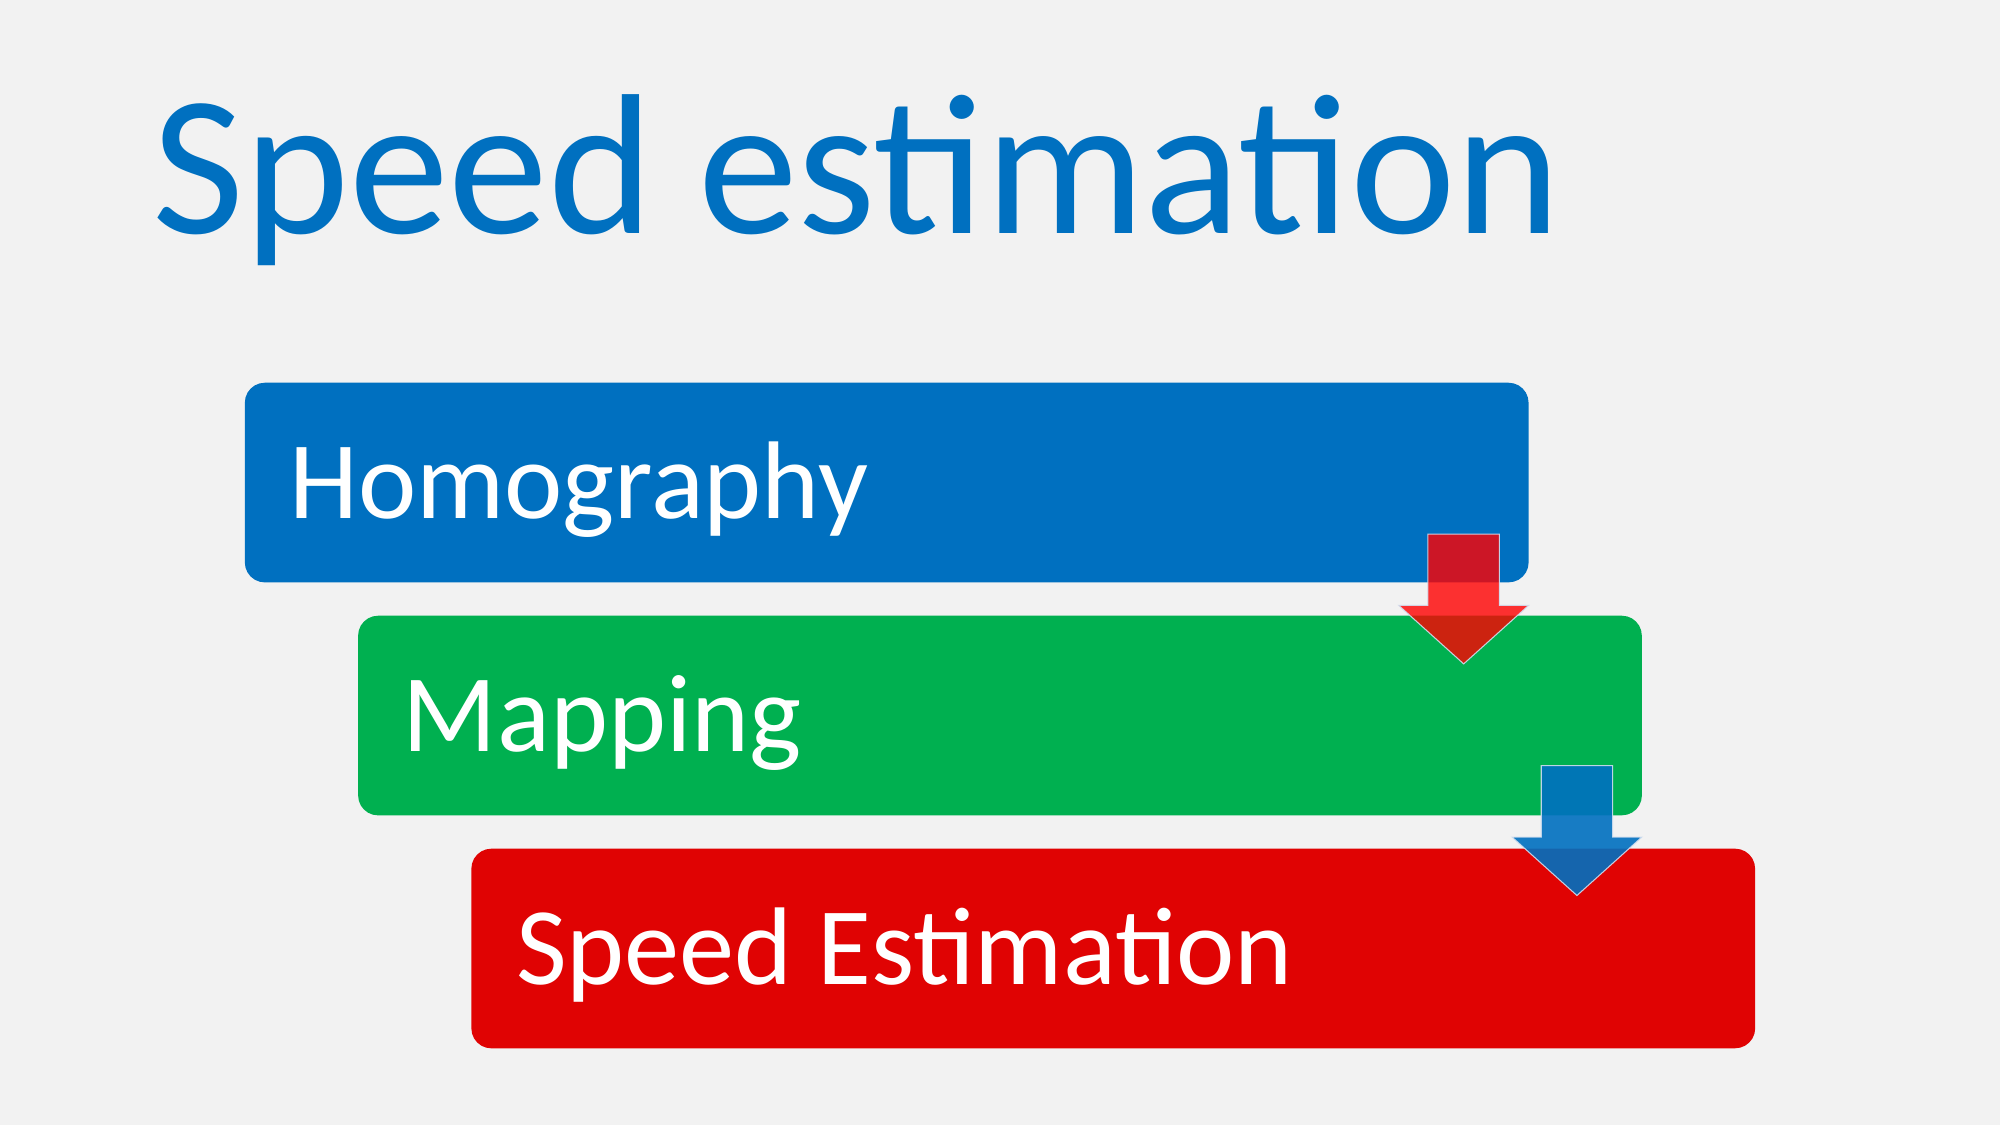

# Speed estimation
Homography
Mapping
Speed Estimation